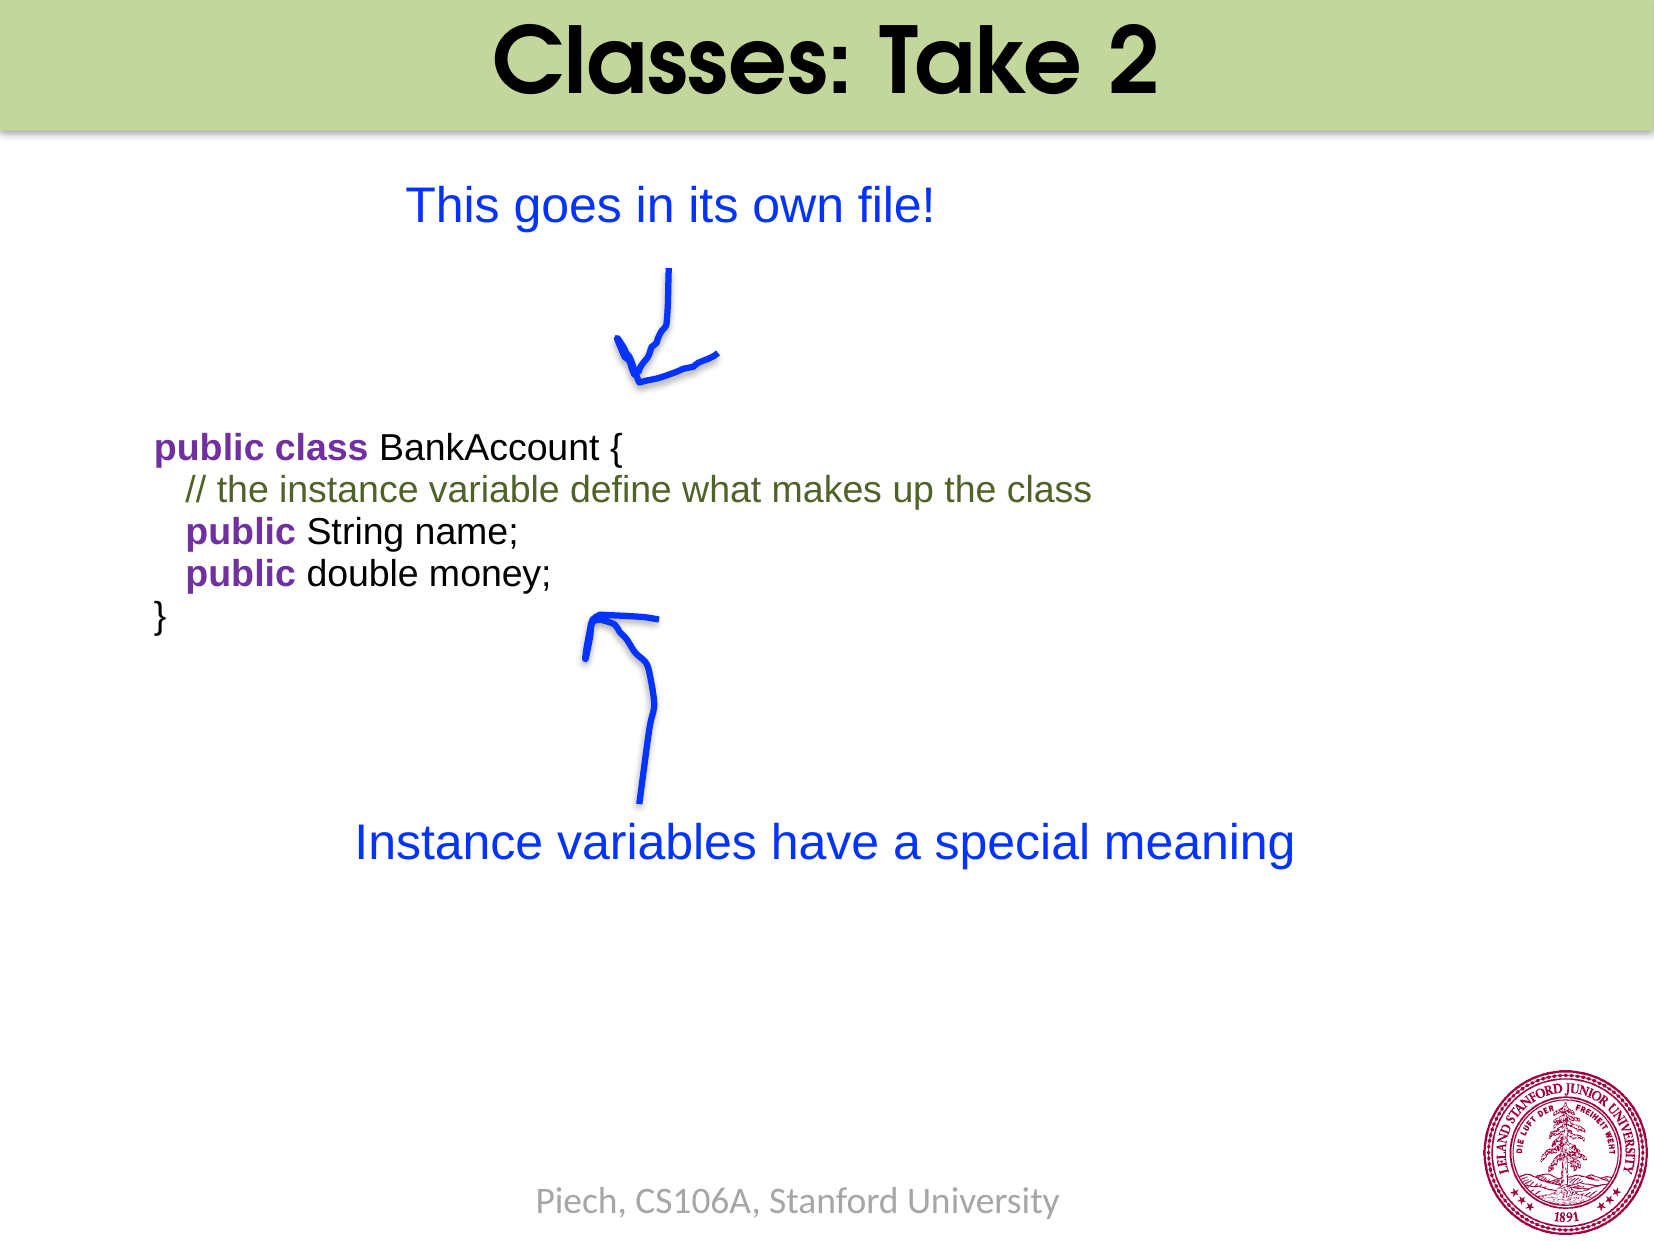

Classes: Take 2
This goes in its own file!

public class BankAccount {
   // the instance variable define what makes up the class
   public String name;
   public double money;
}

Instance variables have a special meaning